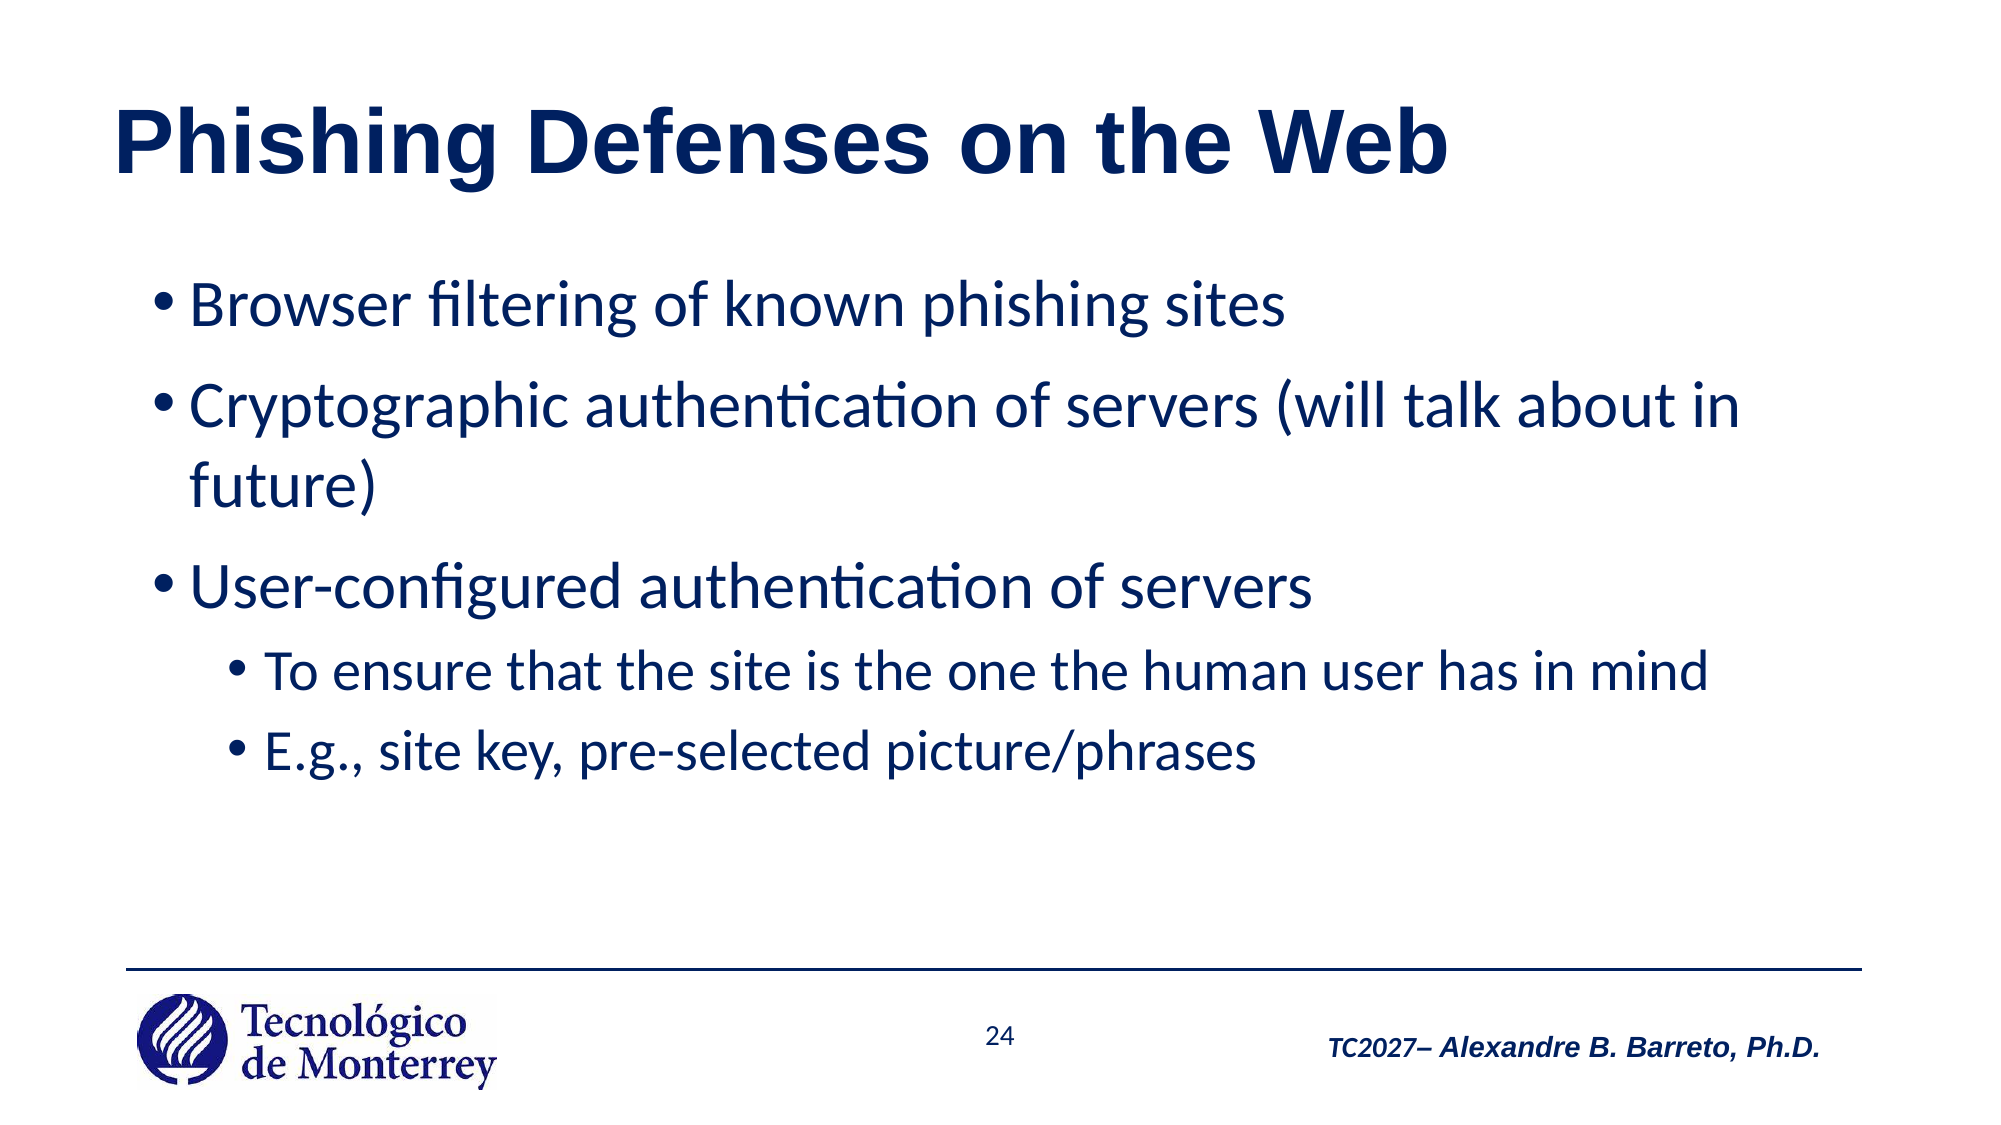

# Phishing Defenses on the Web
Browser filtering of known phishing sites
Cryptographic authentication of servers (will talk about in future)
User-configured authentication of servers
To ensure that the site is the one the human user has in mind
E.g., site key, pre-selected picture/phrases